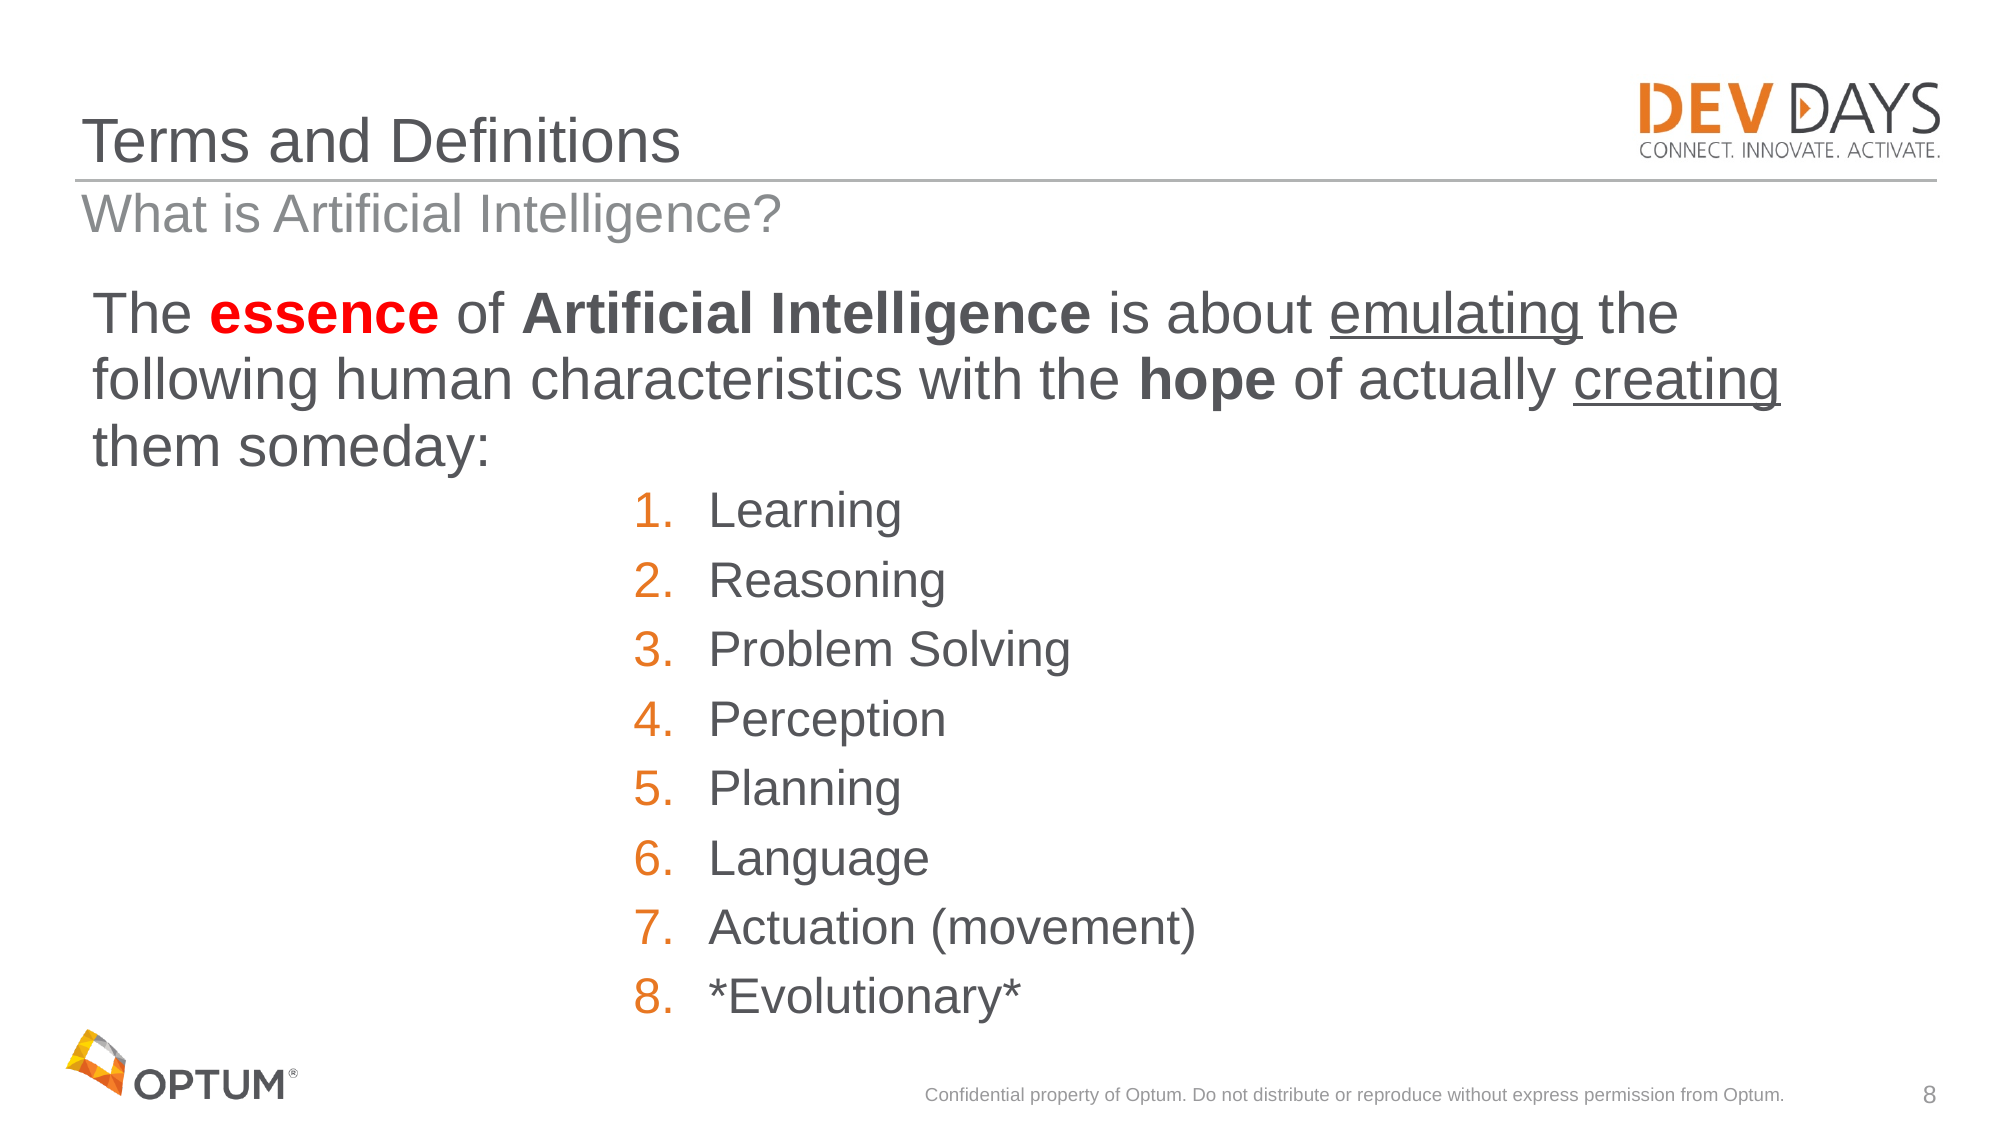

# Terms and Definitions
What is Artificial Intelligence?
The essence of Artificial Intelligence is about emulating the following human characteristics with the hope of actually creating them someday:

Learning
Reasoning
Problem Solving
Perception
Planning
Language
Actuation (movement)
*Evolutionary*

Confidential property of Optum. Do not distribute or reproduce without express permission from Optum.
8